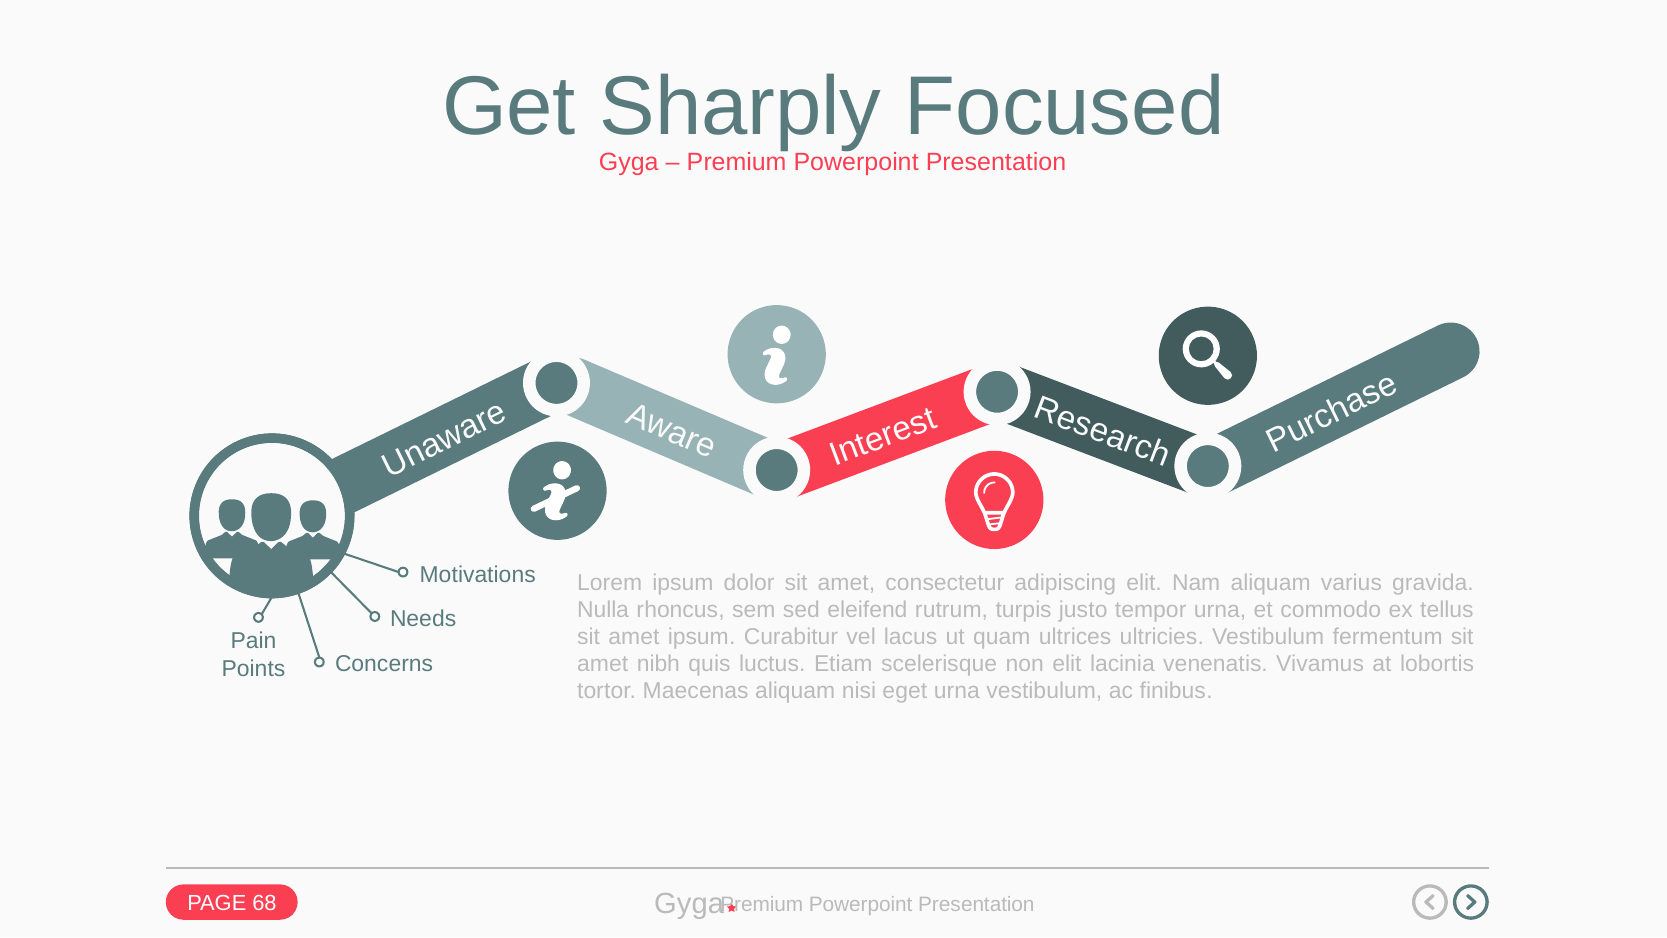

Get Sharply Focused
Gyga – Premium Powerpoint Presentation

Purchase
Aware
Research
Interest
Unaware

Motivations
Lorem ipsum dolor sit amet, consectetur adipiscing elit. Nam aliquam varius gravida. Nulla rhoncus, sem sed eleifend rutrum, turpis justo tempor urna, et commodo ex tellus sit amet ipsum. Curabitur vel lacus ut quam ultrices ultricies. Vestibulum fermentum sit amet nibh quis luctus. Etiam scelerisque non elit lacinia venenatis. Vivamus at lobortis tortor. Maecenas aliquam nisi eget urna vestibulum, ac finibus.

Needs

Pain
Points
Concerns